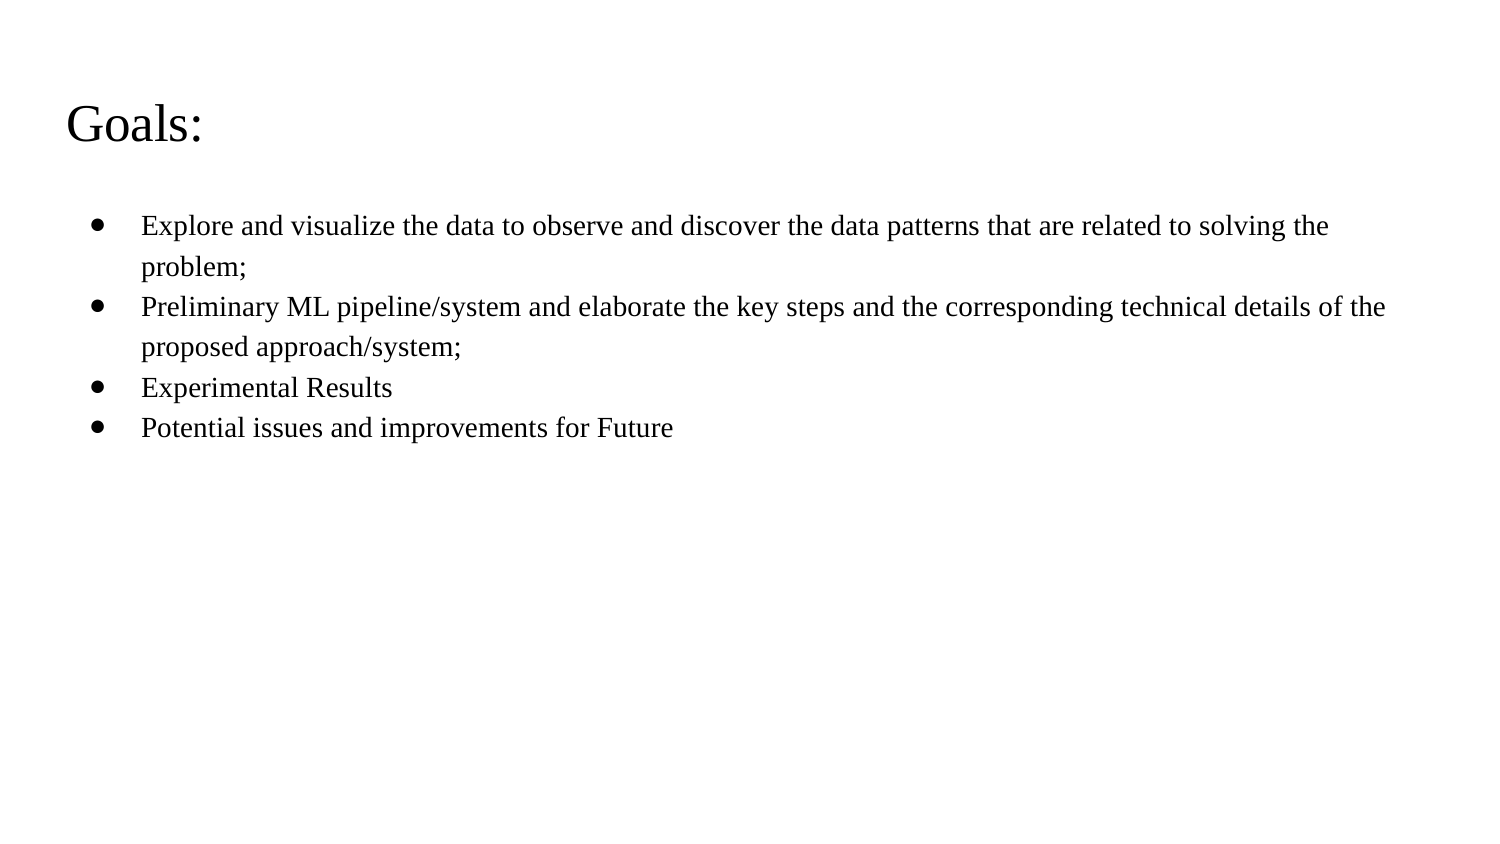

# Goals:
Explore and visualize the data to observe and discover the data patterns that are related to solving the problem;
Preliminary ML pipeline/system and elaborate the key steps and the corresponding technical details of the proposed approach/system;
Experimental Results
Potential issues and improvements for Future